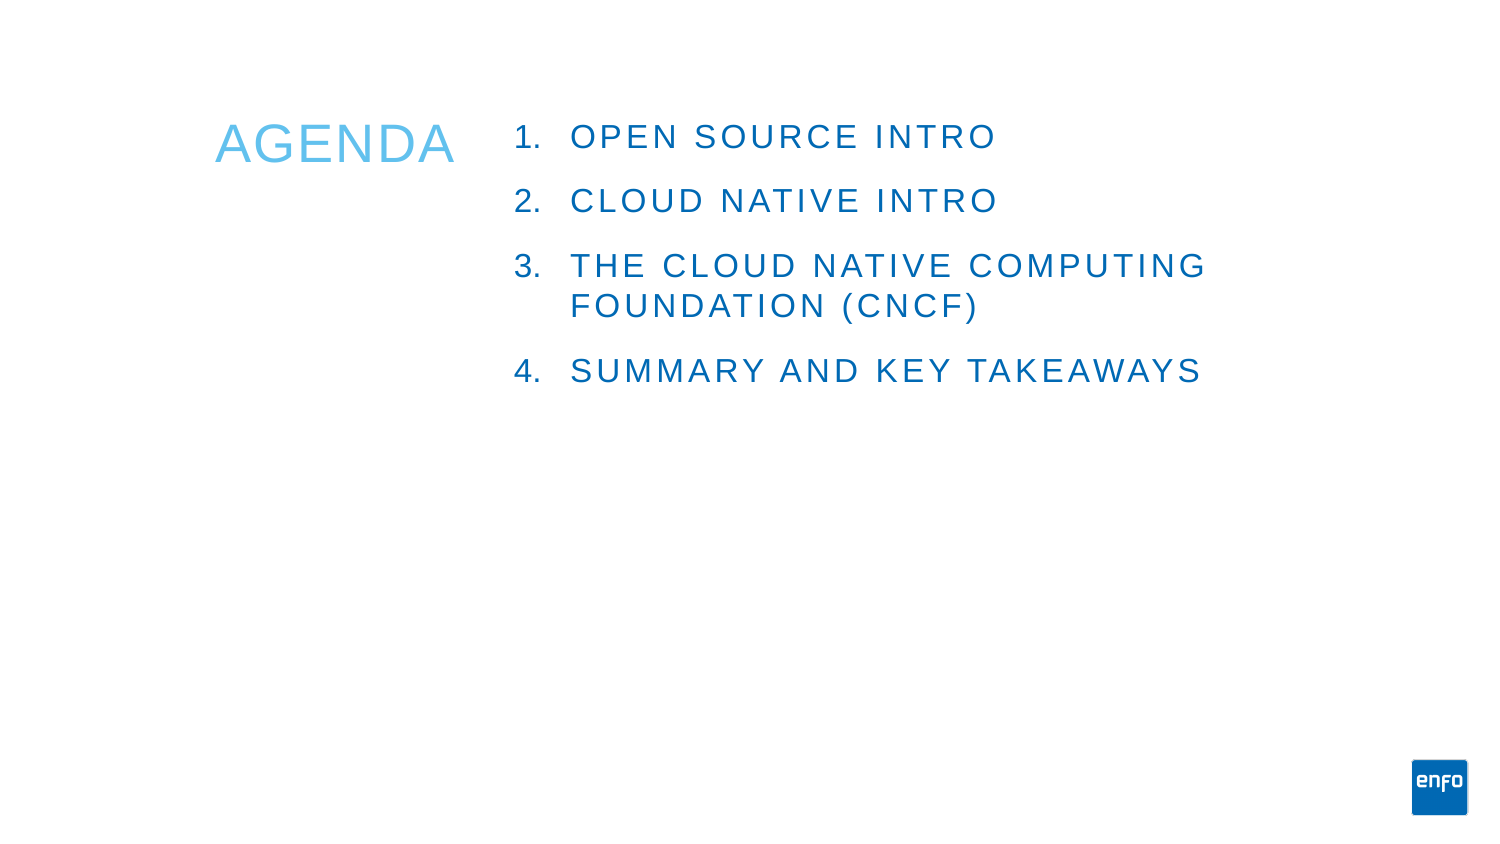

# agenda
Open source intro
Cloud native intro
THE Cloud native computing foundation (CNCF)
Summary and key takeaways